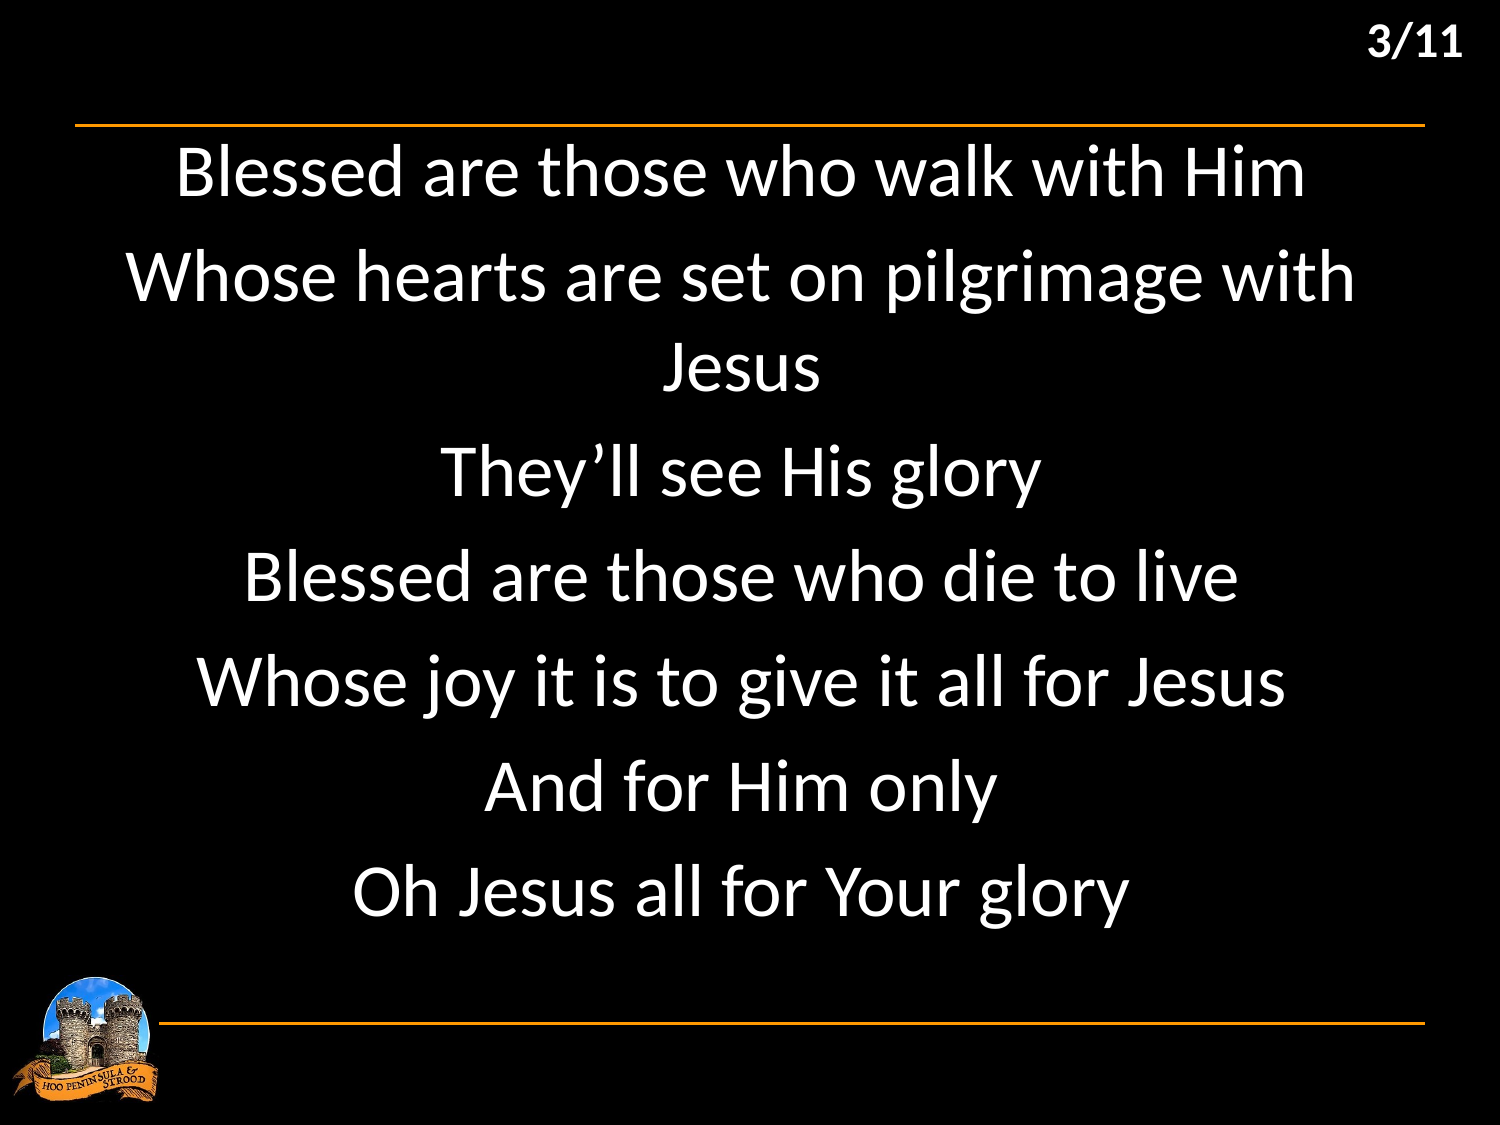

3/11
Blessed are those who walk with Him
Whose hearts are set on pilgrimage with Jesus
They’ll see His glory
Blessed are those who die to live
Whose joy it is to give it all for Jesus
And for Him only
Oh Jesus all for Your glory